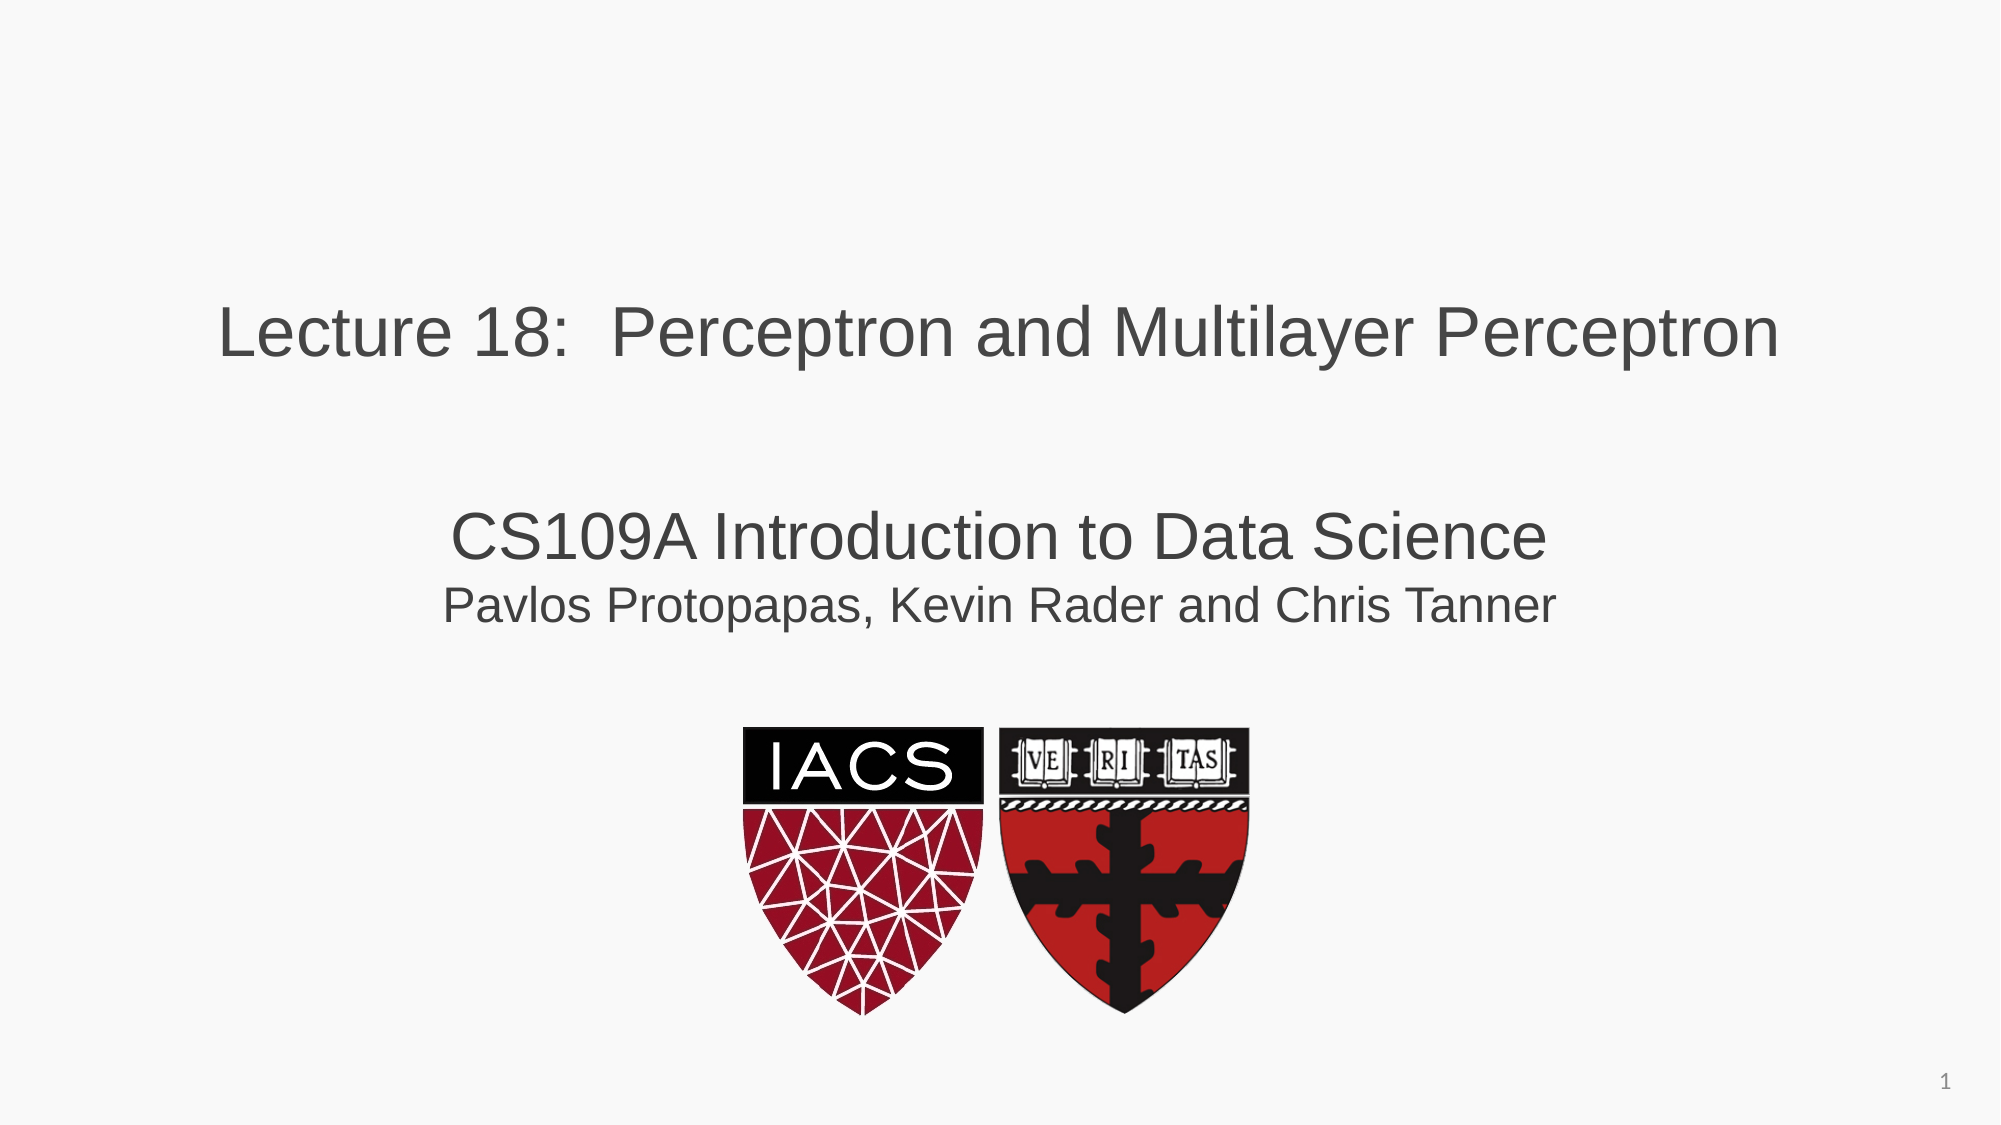

# Lecture 18:  Perceptron and Multilayer Perceptron

1